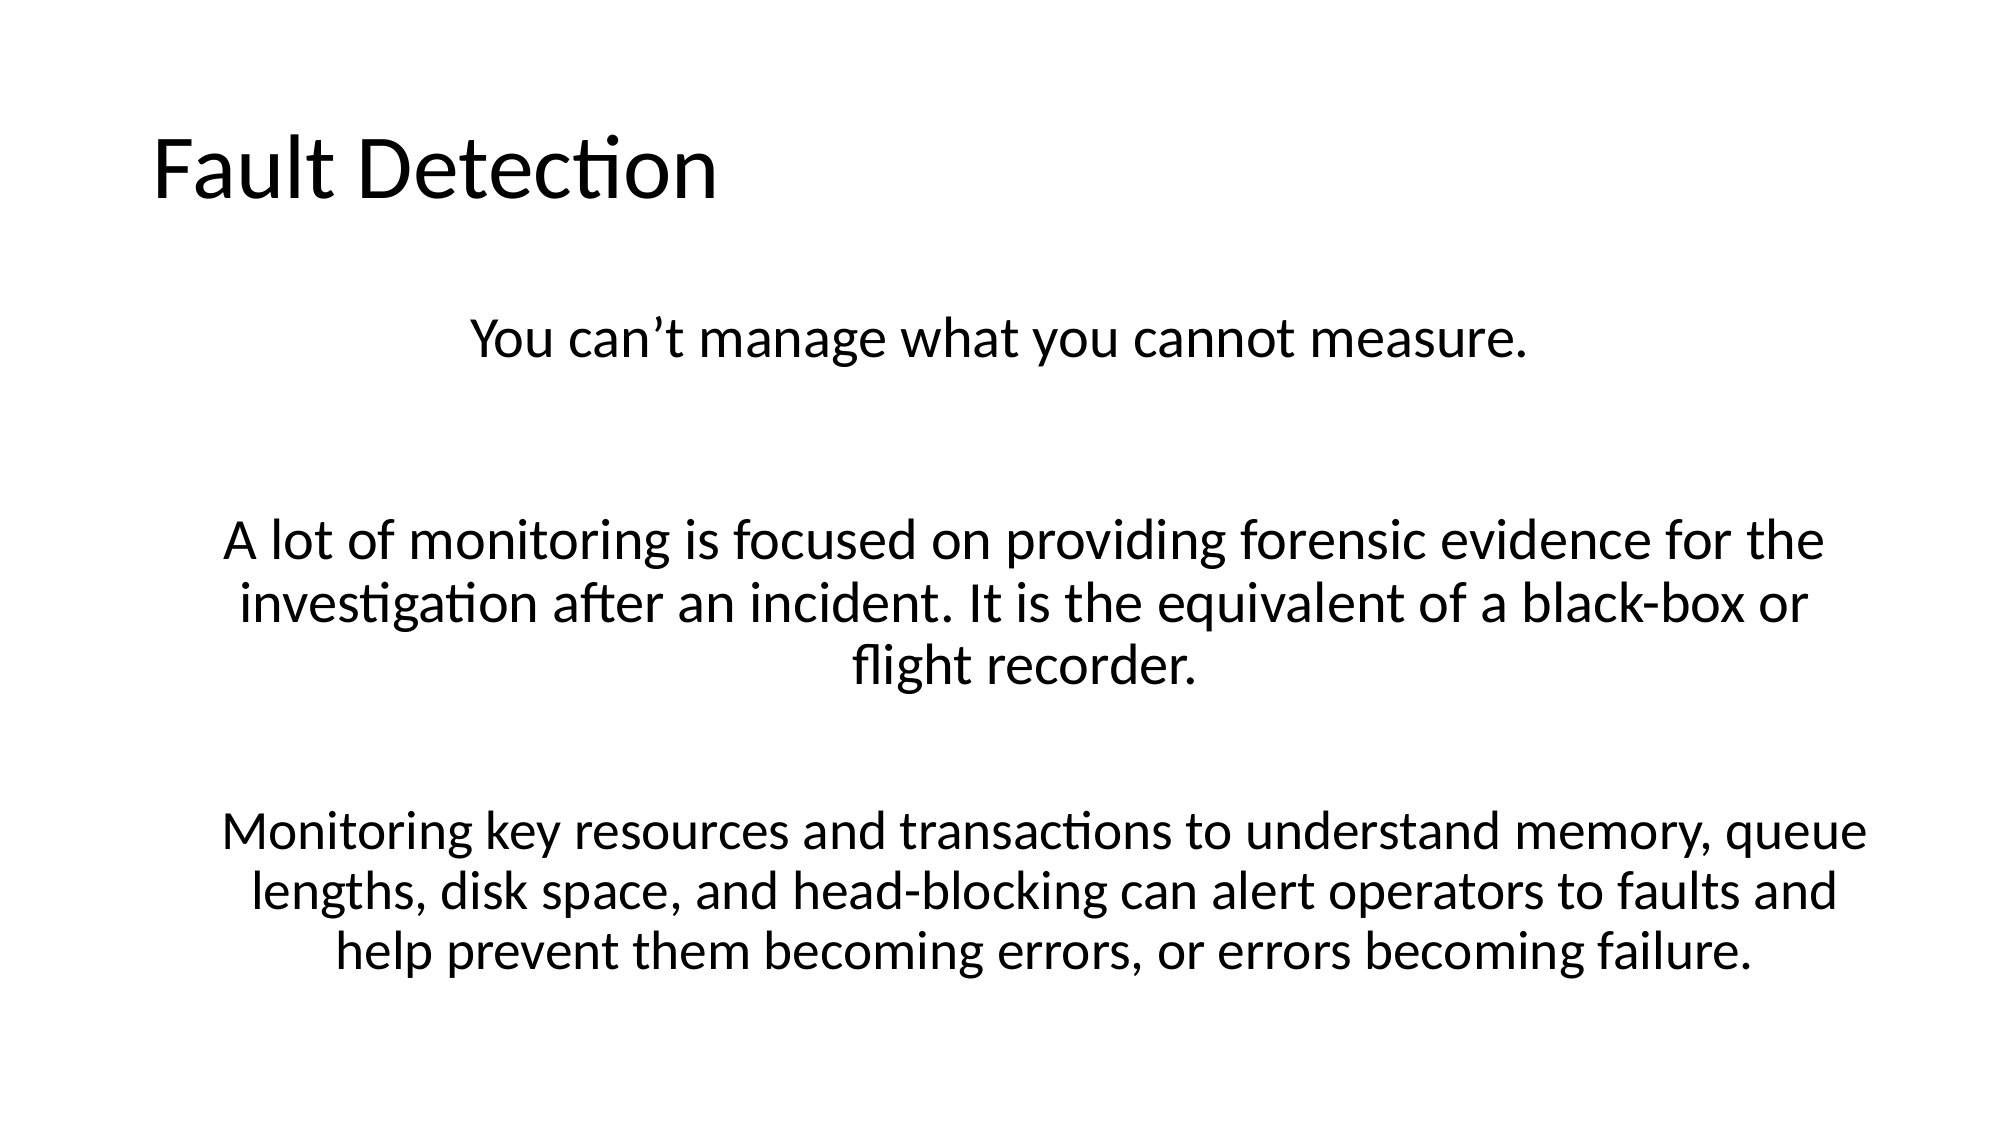

# Fault Detection
You can’t manage what you cannot measure.
A lot of monitoring is focused on providing forensic evidence for the investigation after an incident. It is the equivalent of a black-box or flight recorder.
Monitoring key resources and transactions to understand memory, queue lengths, disk space, and head-blocking can alert operators to faults and help prevent them becoming errors, or errors becoming failure.